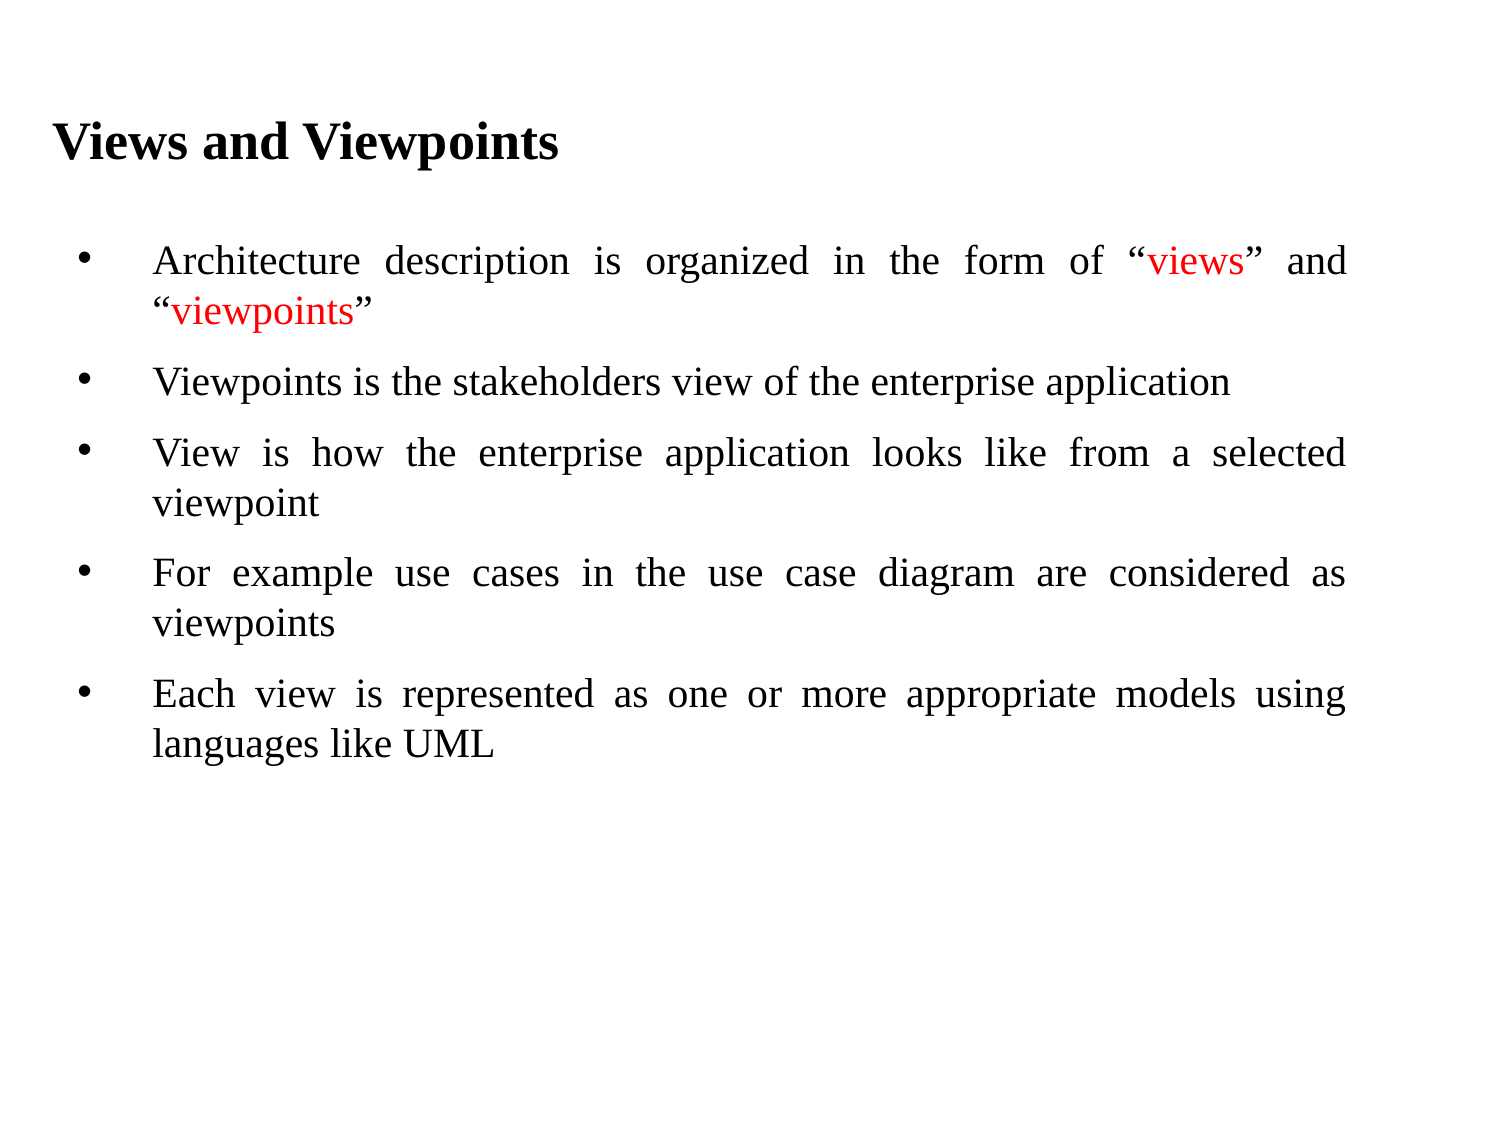

# Views and Viewpoints
Architecture description is organized in the form of “views” and “viewpoints”
Viewpoints is the stakeholders view of the enterprise application
View is how the enterprise application looks like from a selected viewpoint
For example use cases in the use case diagram are considered as viewpoints
Each view is represented as one or more appropriate models using languages like UML